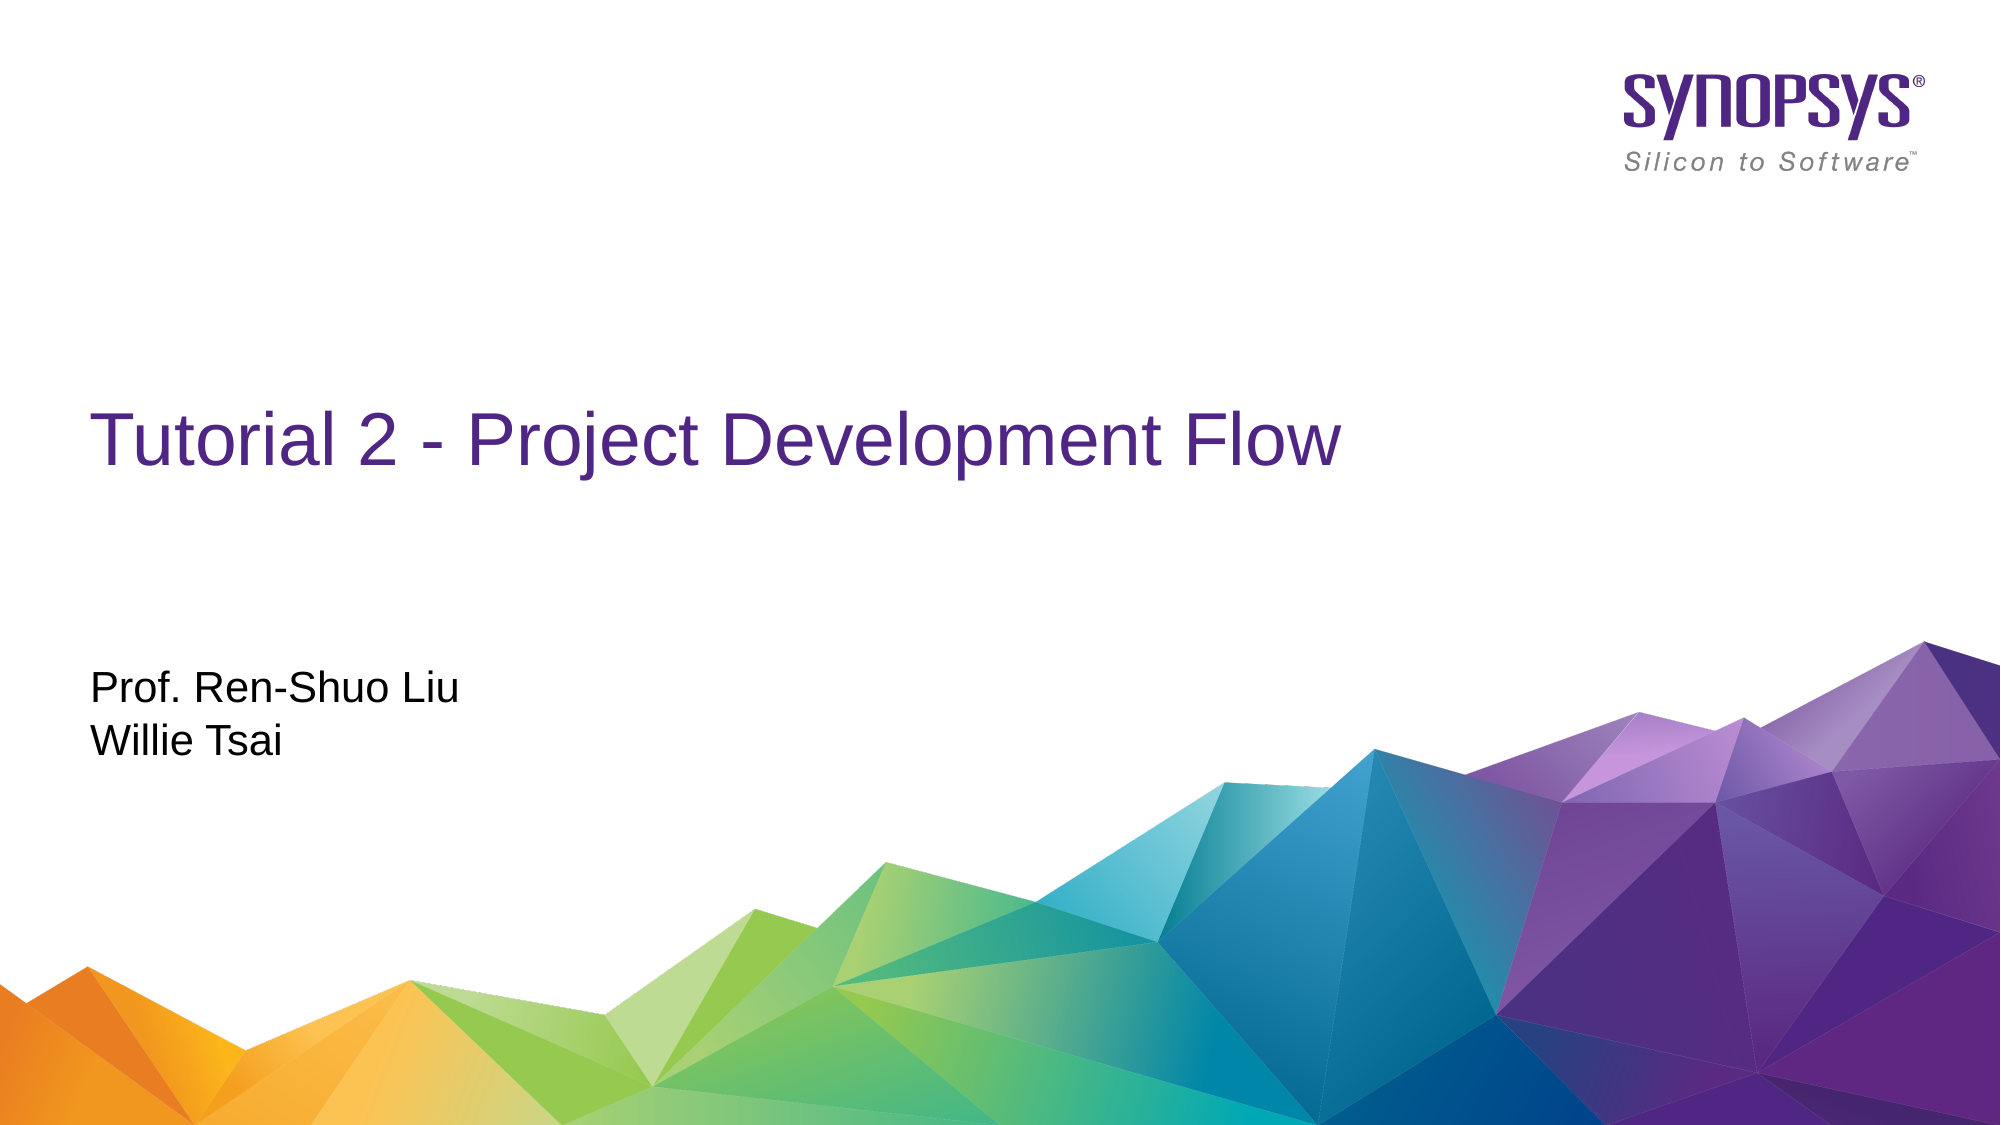

# Tutorial 2 - Project Development Flow

Prof. Ren-Shuo Liu
Willie Tsai